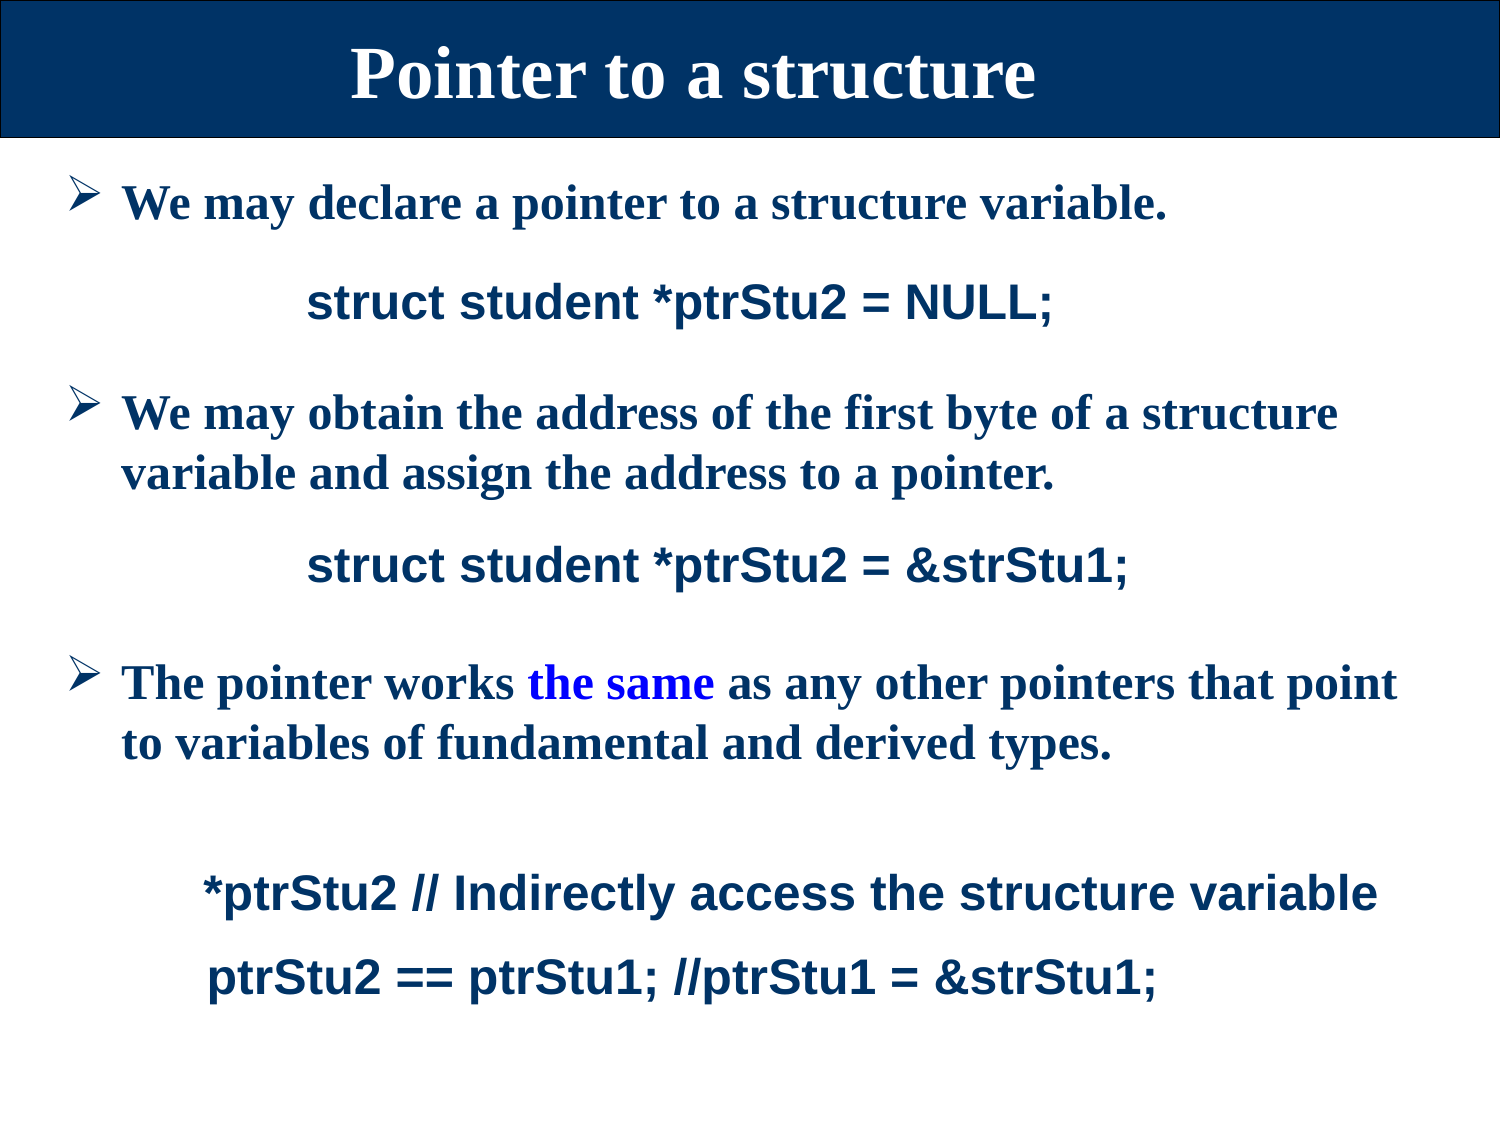

# Pointer to a structure
We may declare a pointer to a structure variable.

We may obtain the address of the first byte of a structure variable and assign the address to a pointer.

The pointer works the same as any other pointers that point to variables of fundamental and derived types.
struct student *ptrStu2 = NULL;
struct student *ptrStu2 = &strStu1;
*ptrStu2 // Indirectly access the structure variable
ptrStu2 == ptrStu1; //ptrStu1 = &strStu1;